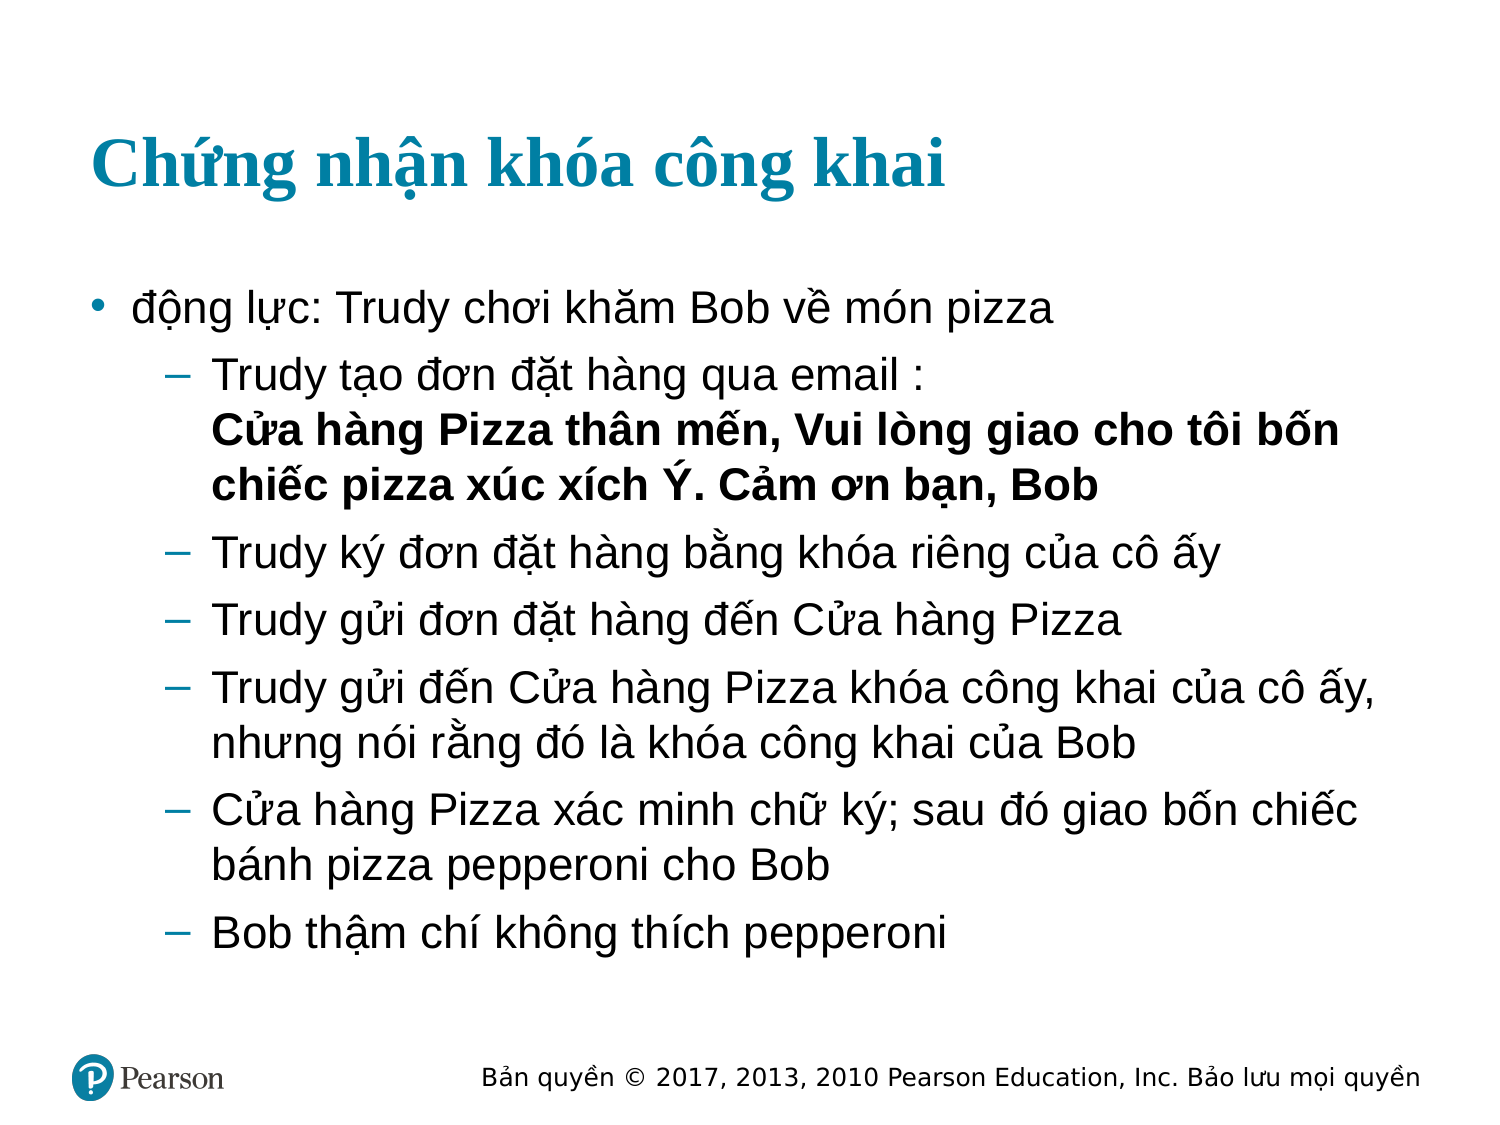

# Chứng nhận khóa công khai
động lực: Trudy chơi khăm Bob về món pizza
Trudy tạo đơn đặt hàng qua email :
Cửa hàng Pizza thân mến, Vui lòng giao cho tôi bốn chiếc pizza xúc xích Ý. Cảm ơn bạn, Bob
Trudy ký đơn đặt hàng bằng khóa riêng của cô ấy
Trudy gửi đơn đặt hàng đến Cửa hàng Pizza
Trudy gửi đến Cửa hàng Pizza khóa công khai của cô ấy, nhưng nói rằng đó là khóa công khai của Bob
Cửa hàng Pizza xác minh chữ ký; sau đó giao bốn chiếc bánh pizza pepperoni cho Bob
Bob thậm chí không thích pepperoni